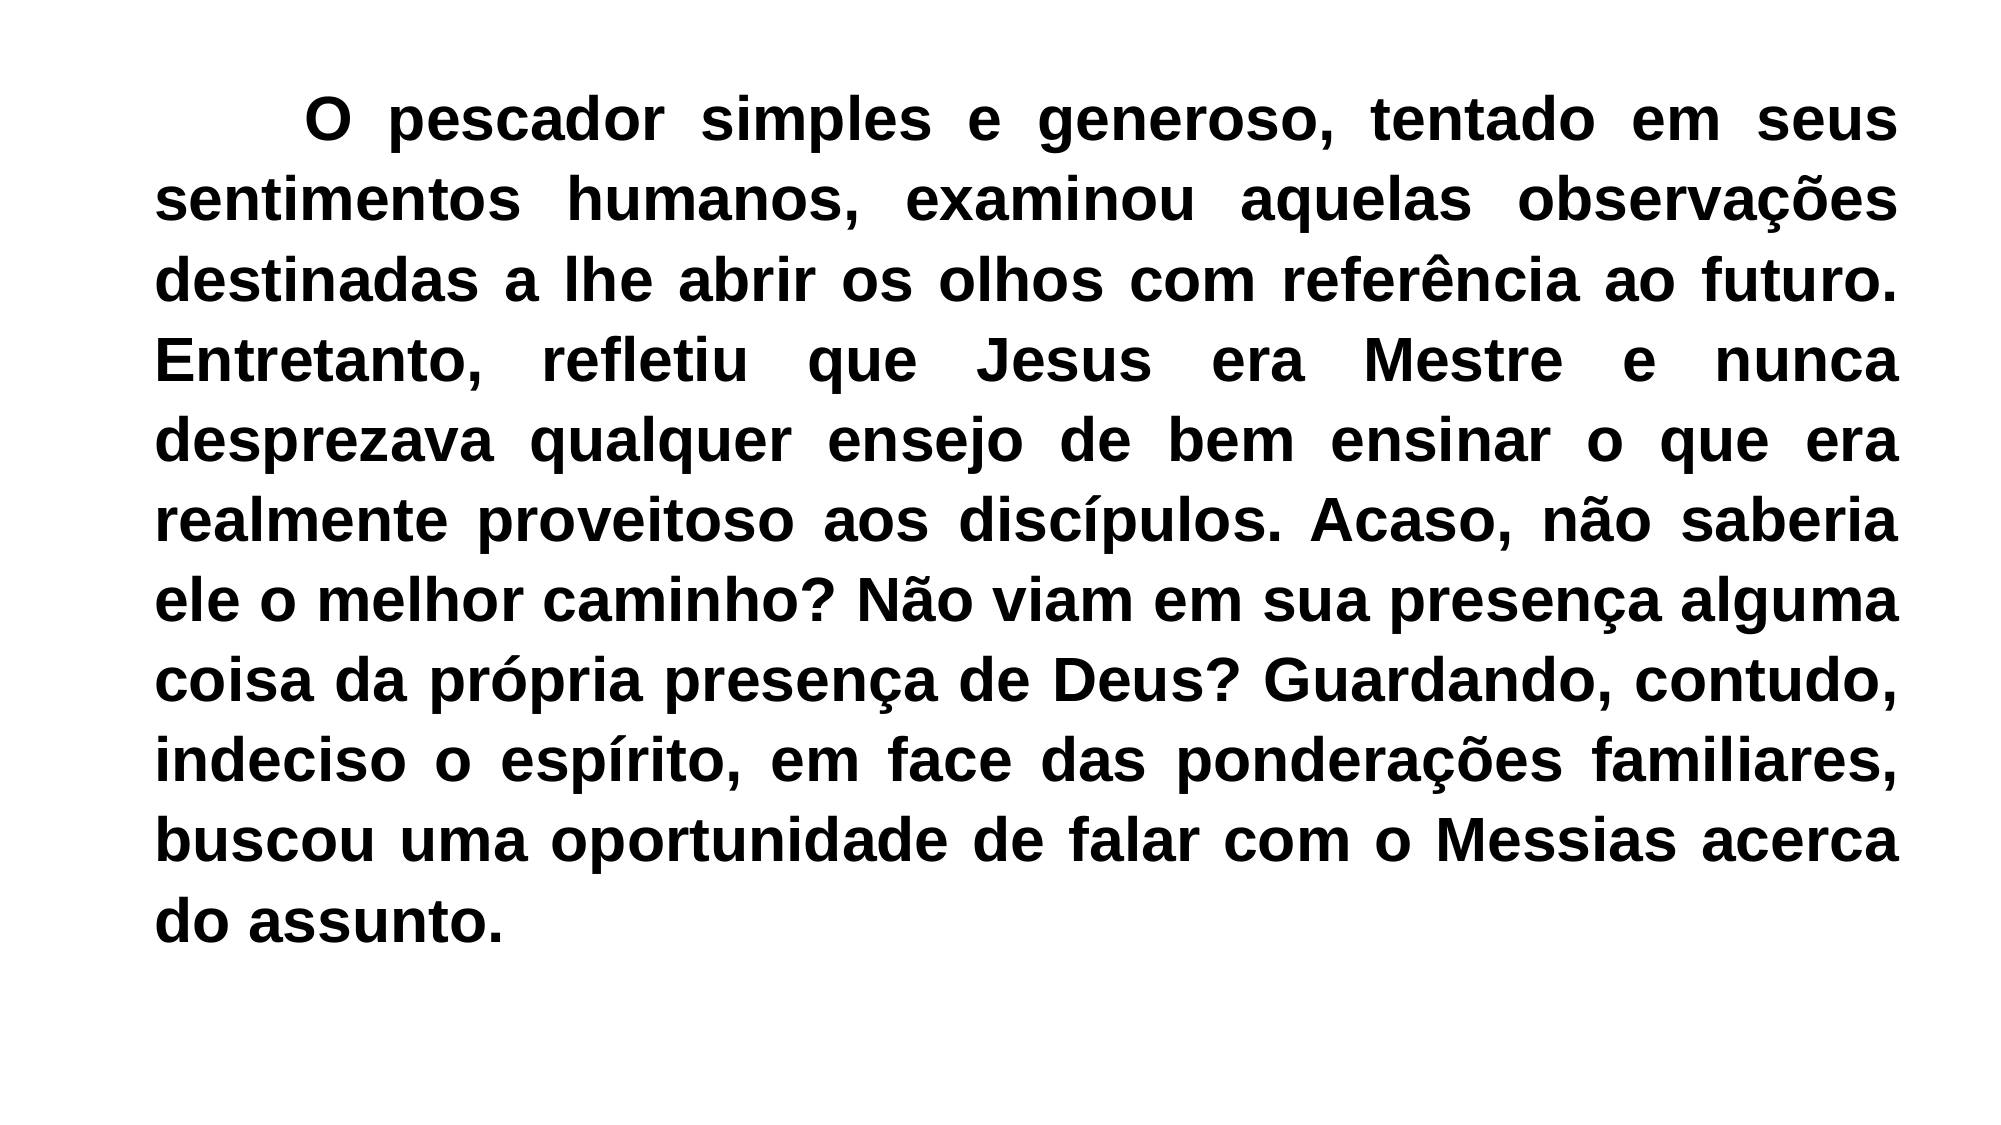

O pescador simples e generoso, tentado em seus sentimentos humanos, examinou aquelas observações destinadas a lhe abrir os olhos com referência ao futuro. Entretanto, refletiu que Jesus era Mestre e nunca desprezava qualquer ensejo de bem ensinar o que era realmente proveitoso aos discípulos. Acaso, não saberia ele o melhor caminho? Não viam em sua presença alguma coisa da própria presença de Deus? Guardando, contudo, indeciso o espírito, em face das ponderações familiares, buscou uma oportunidade de falar com o Messias acerca do assunto.